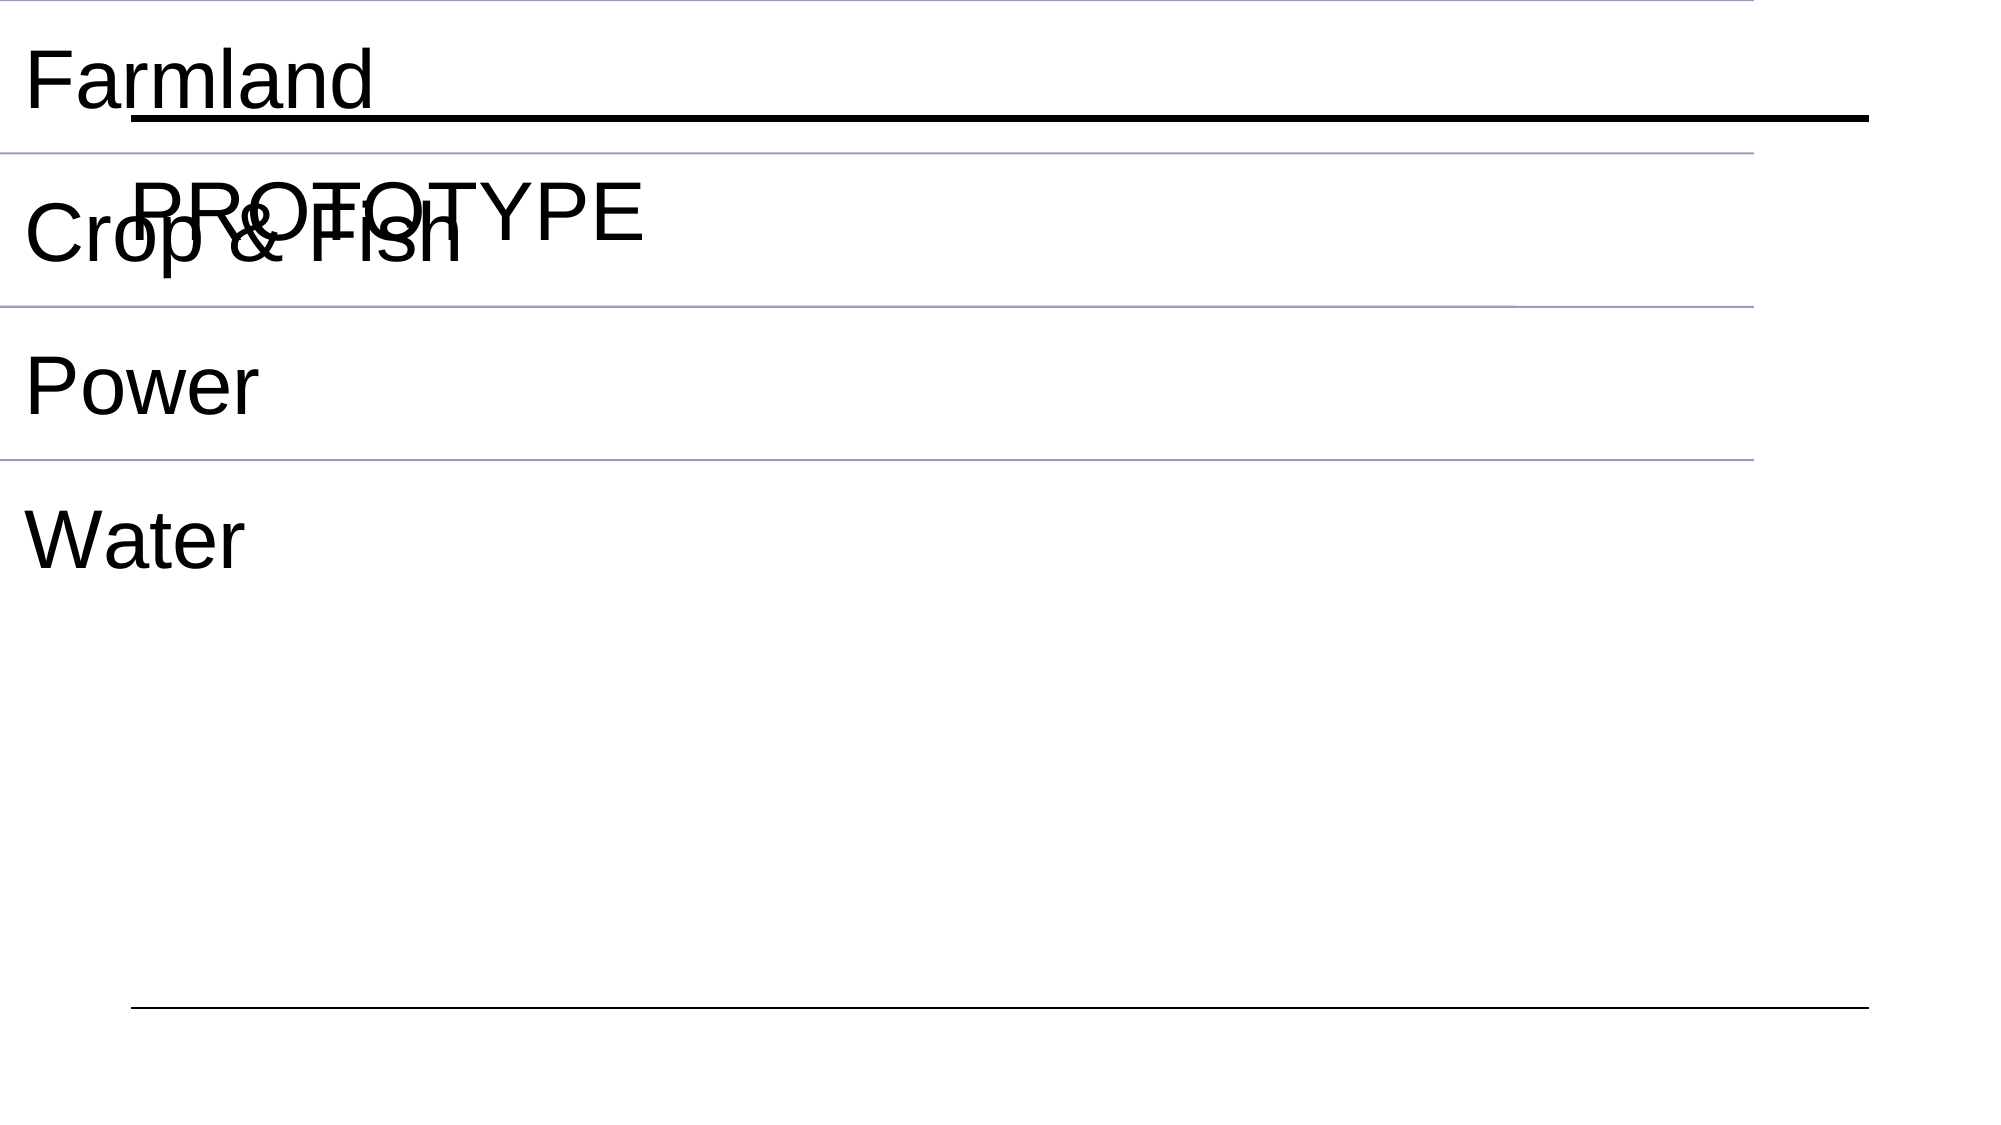

# Prototype
Farmland
Crop & Fish
Power
Water